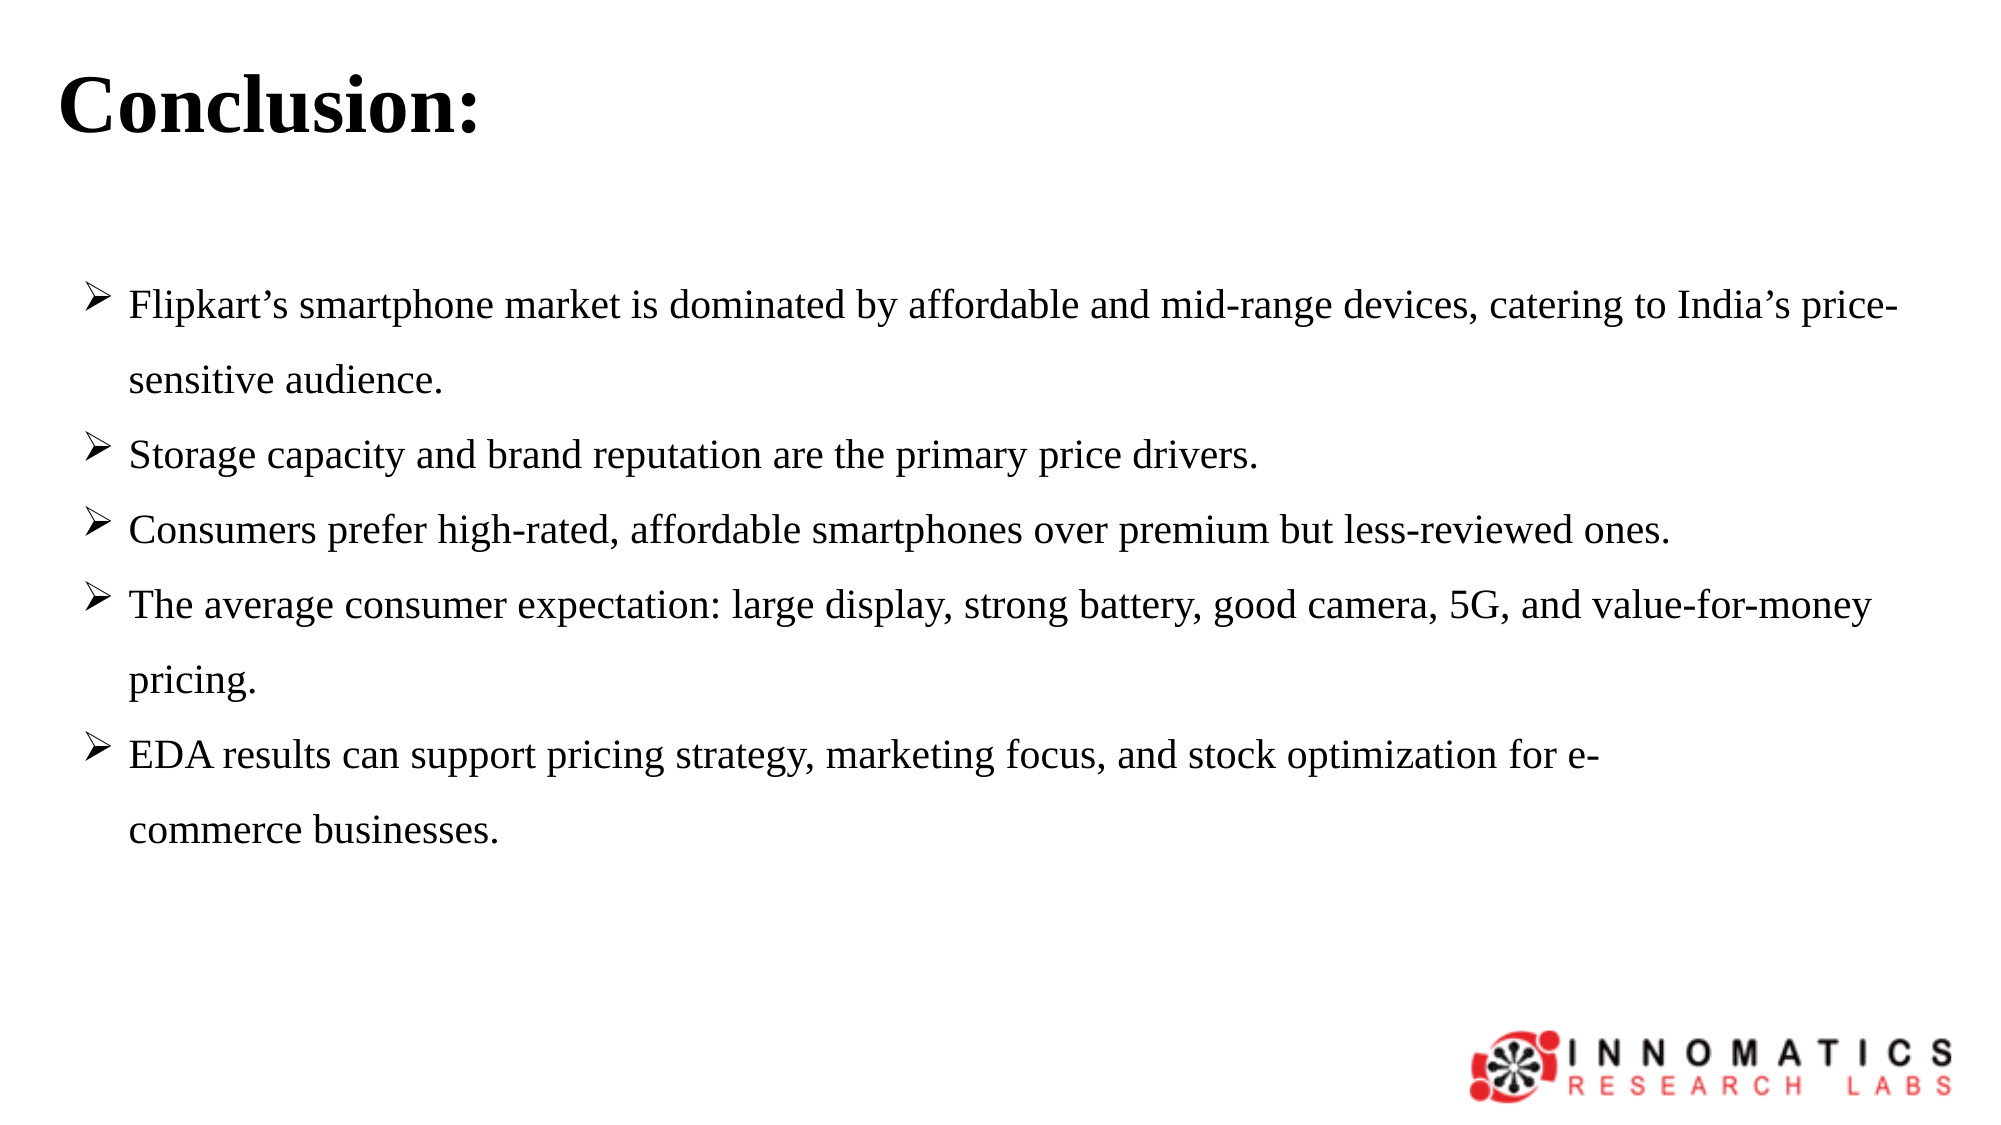

# Conclusion:
Flipkart’s smartphone market is dominated by affordable and mid-range devices, catering to India’s price-sensitive audience.
Storage capacity and brand reputation are the primary price drivers.
Consumers prefer high-rated, affordable smartphones over premium but less-reviewed ones.
The average consumer expectation: large display, strong battery, good camera, 5G, and value-for-money pricing.
EDA results can support pricing strategy, marketing focus, and stock optimization for e-commerce businesses.